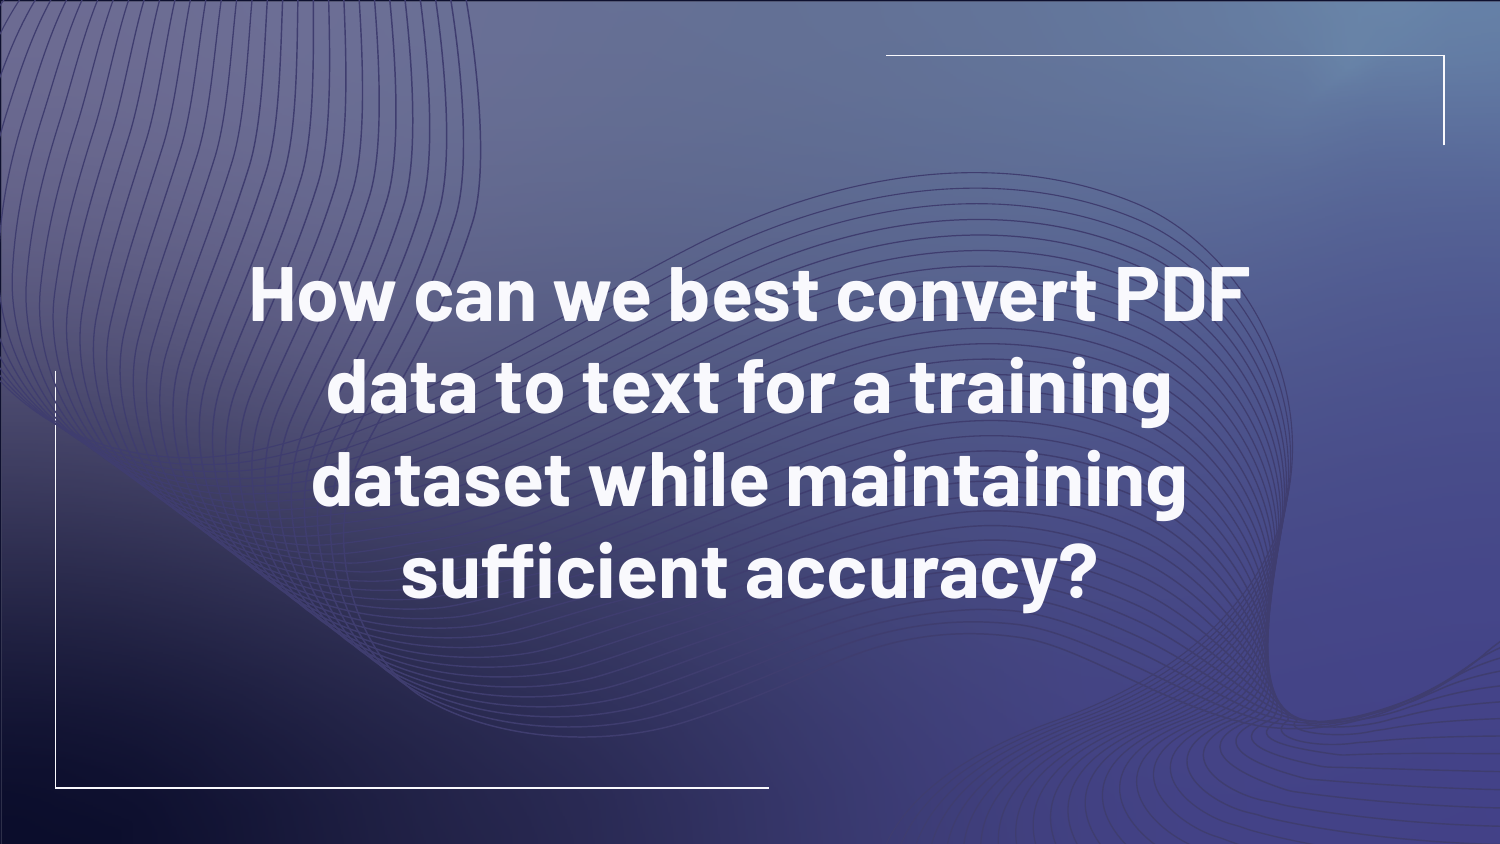

How can we best convert PDF data to text for a training dataset while maintaining sufficient accuracy?